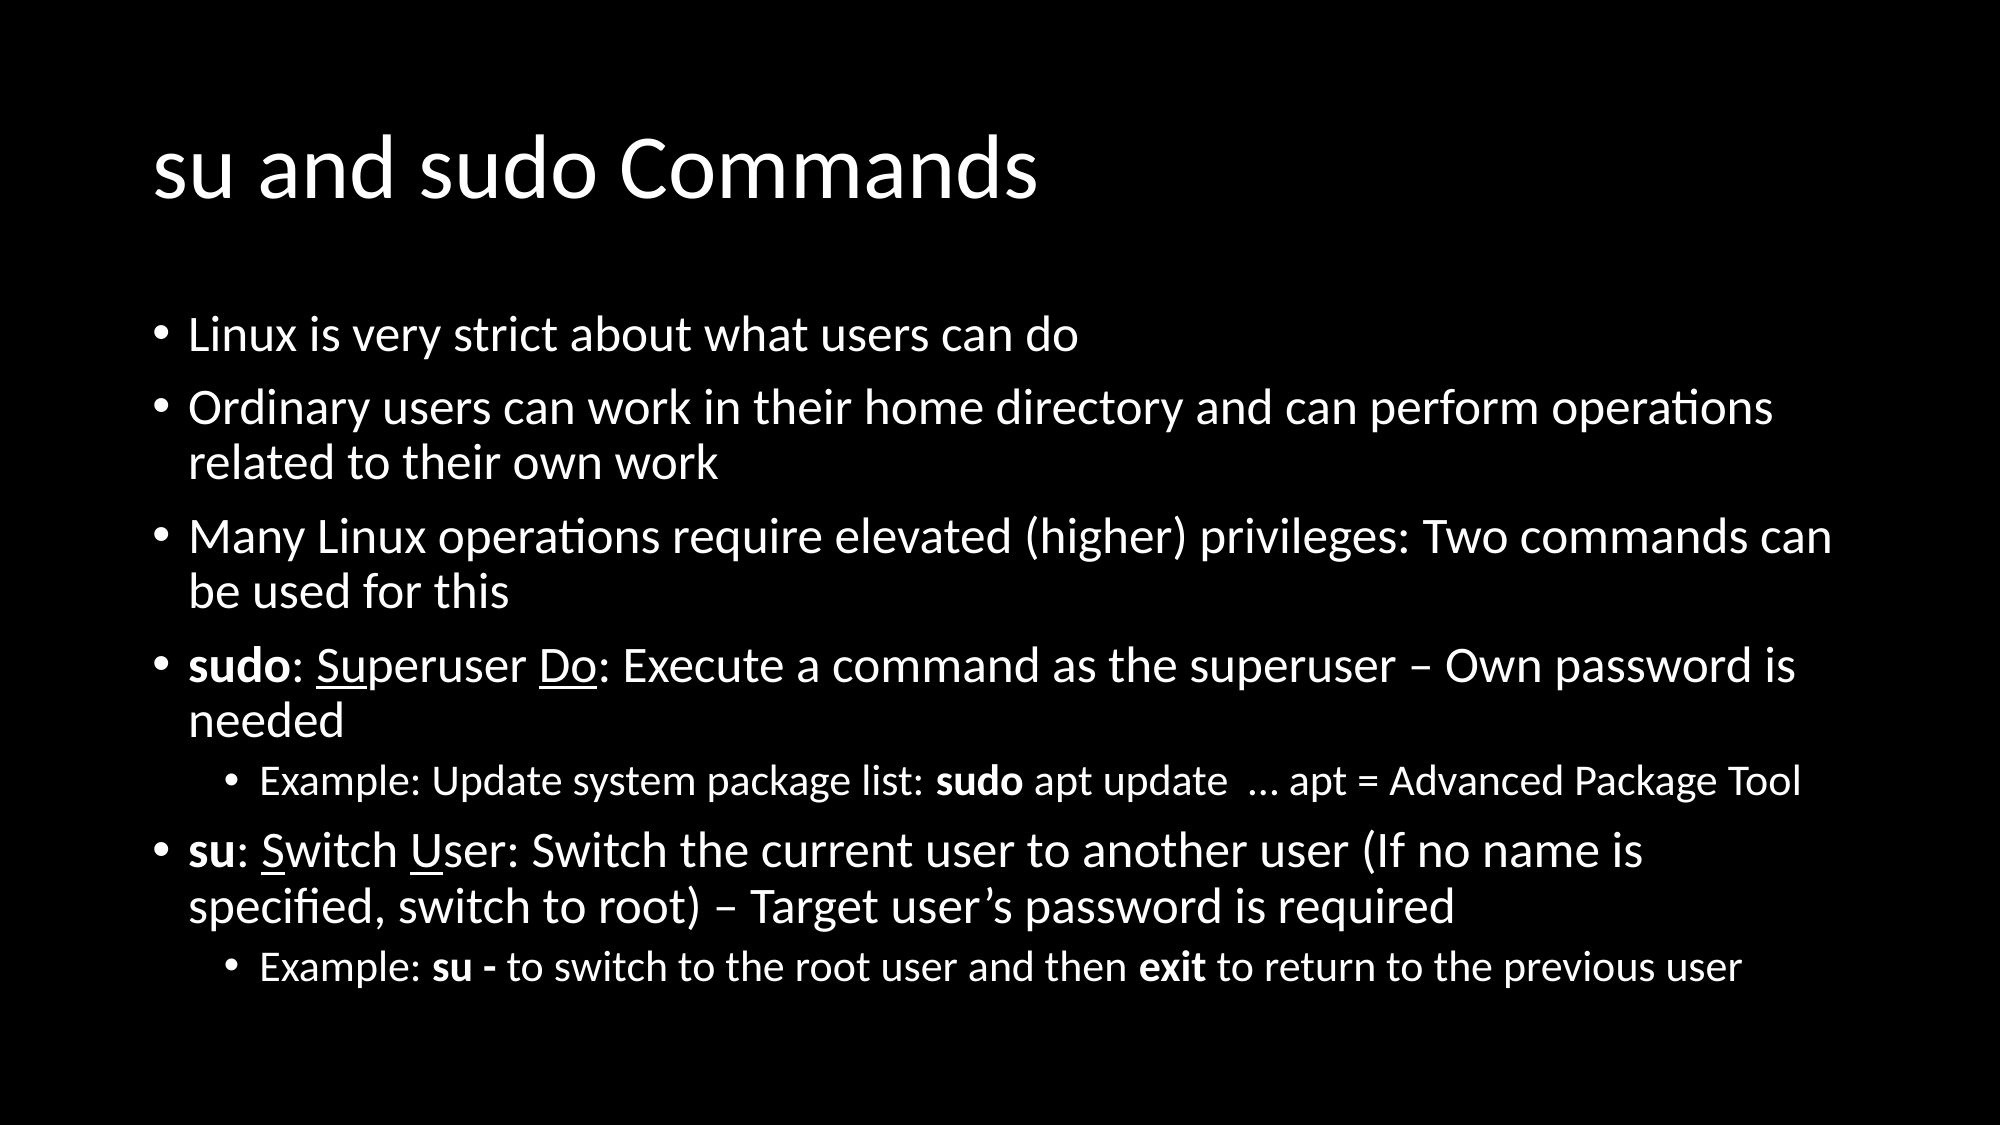

# su and sudo Commands
Linux is very strict about what users can do
Ordinary users can work in their home directory and can perform operations related to their own work
Many Linux operations require elevated (higher) privileges: Two commands can be used for this
sudo: Superuser Do: Execute a command as the superuser – Own password is needed
Example: Update system package list: sudo apt update  … apt = Advanced Package Tool
su: Switch User: Switch the current user to another user (If no name is specified, switch to root) – Target user’s password is required
Example: su - to switch to the root user and then exit to return to the previous user